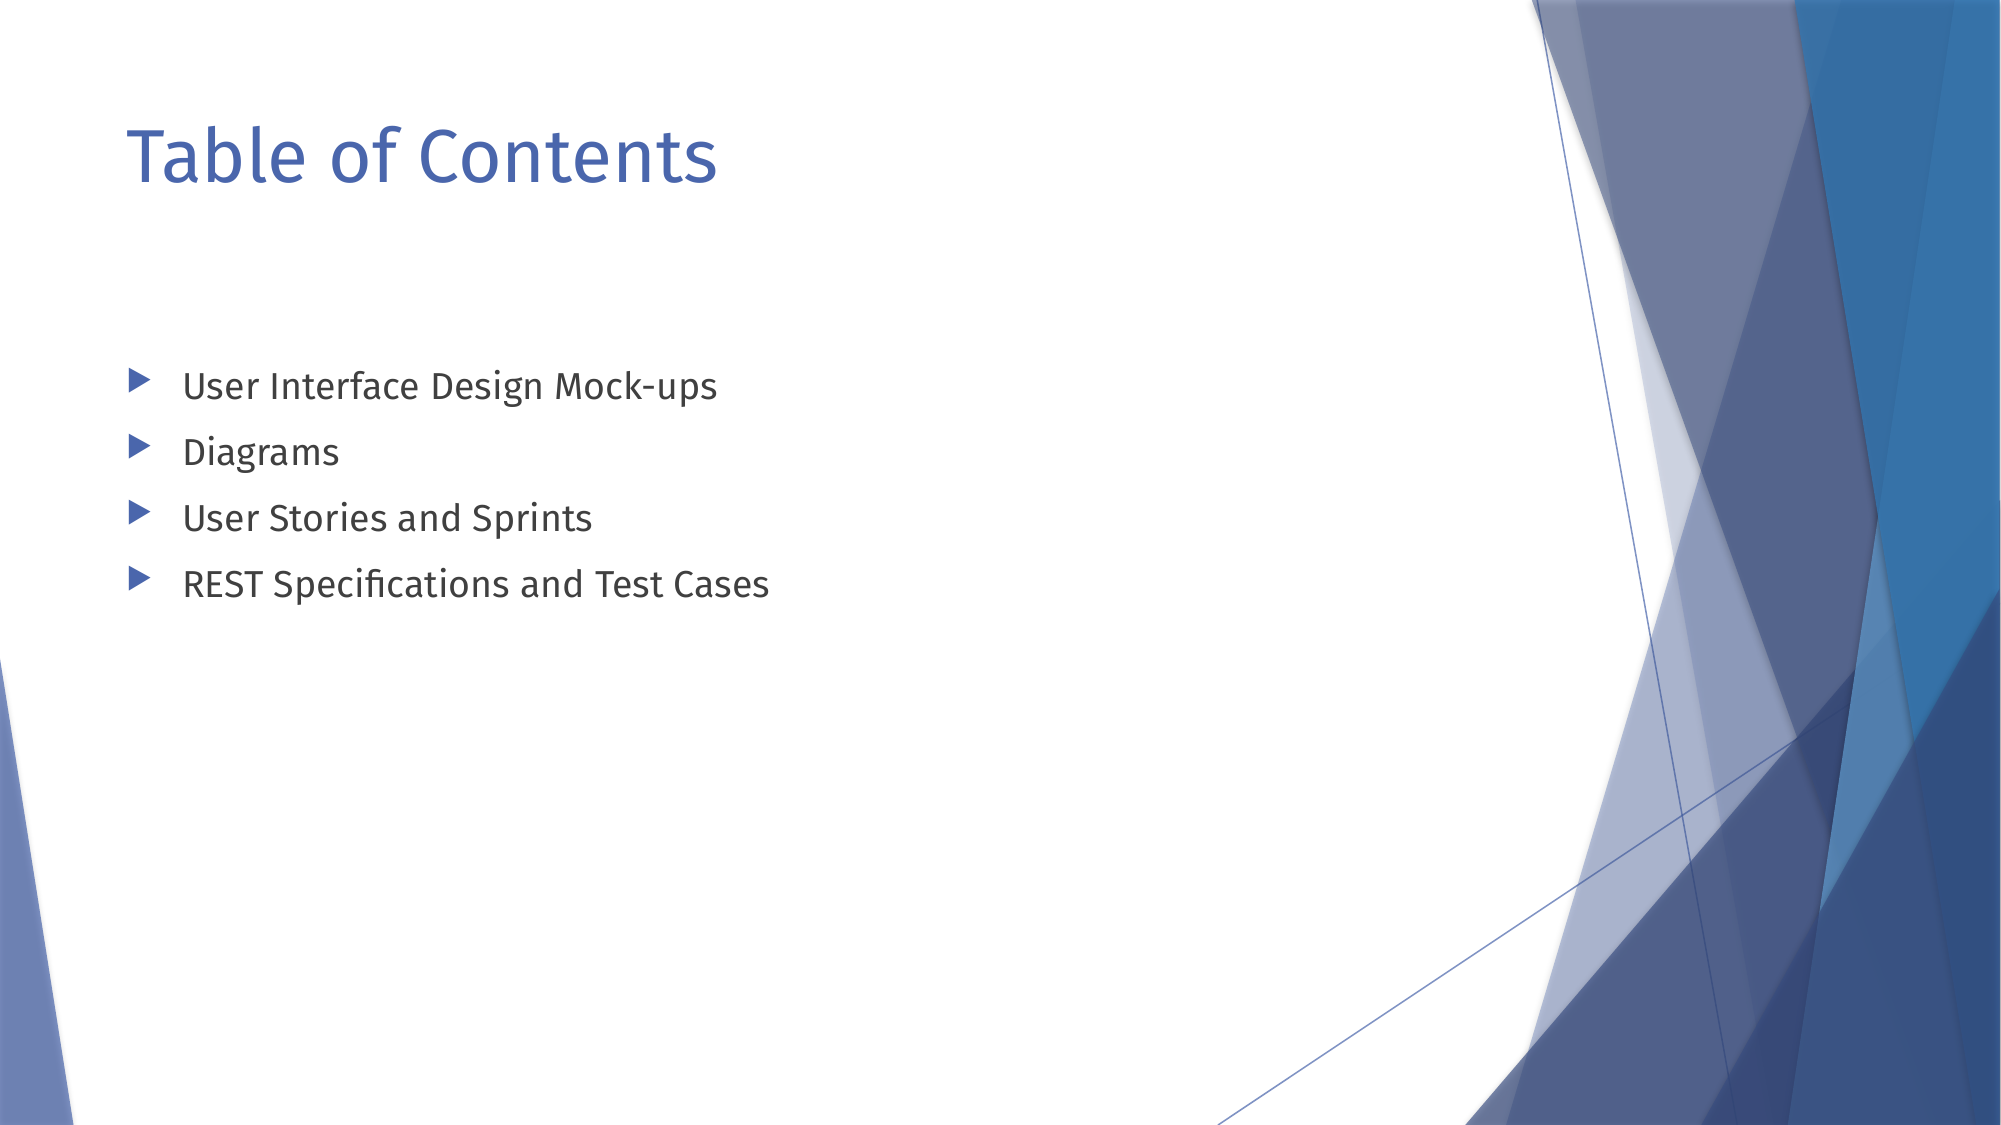

# Table of Contents
User Interface Design Mock-ups
Diagrams
User Stories and Sprints
REST Specifications and Test Cases